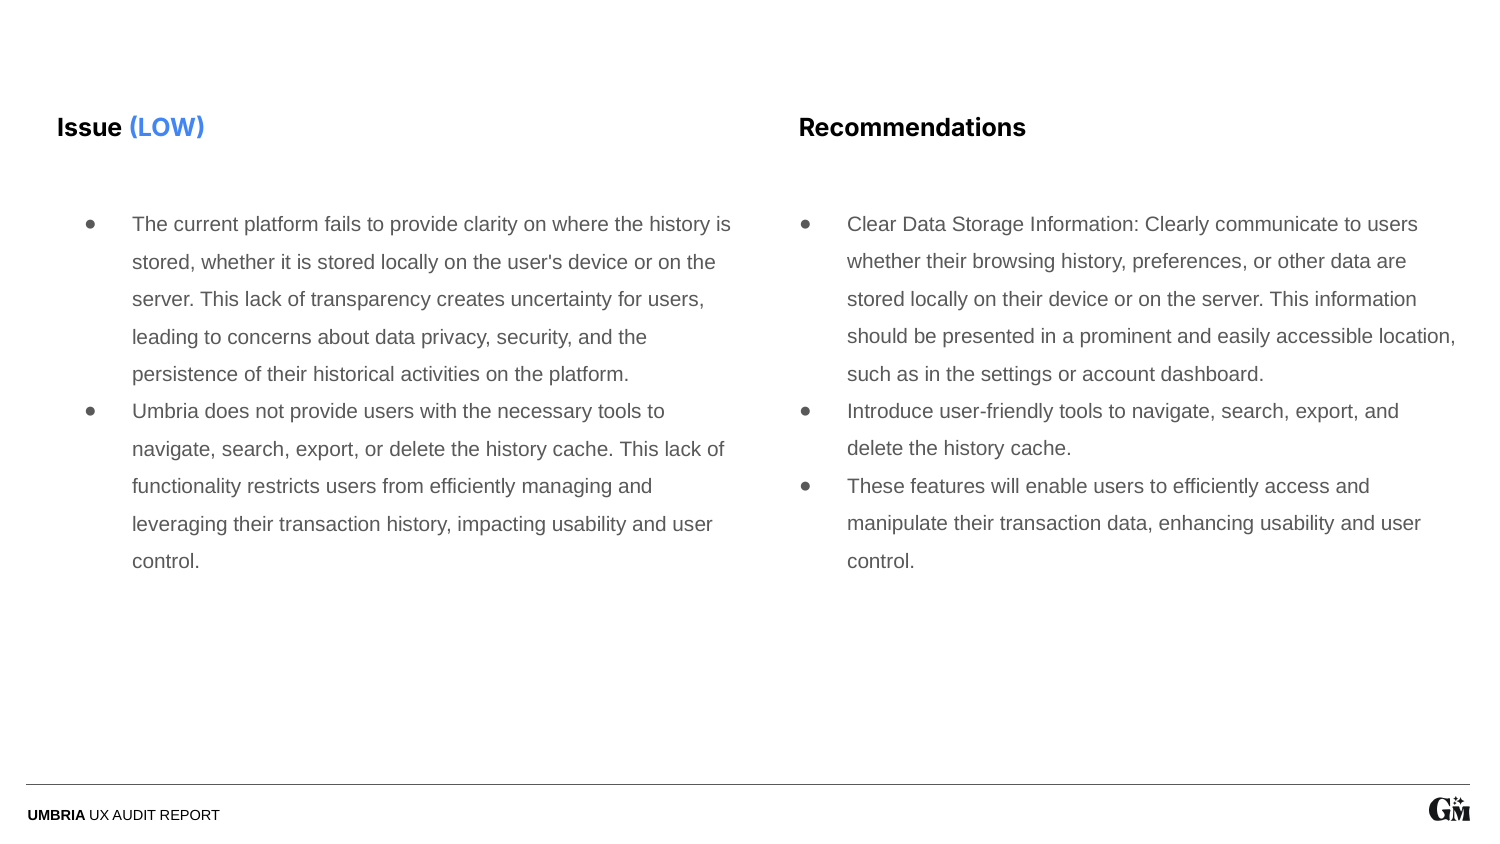

Recommendations
Issue (LOW)
Clear Data Storage Information: Clearly communicate to users whether their browsing history, preferences, or other data are stored locally on their device or on the server. This information should be presented in a prominent and easily accessible location, such as in the settings or account dashboard.
Introduce user-friendly tools to navigate, search, export, and delete the history cache.
These features will enable users to efficiently access and manipulate their transaction data, enhancing usability and user control.
The current platform fails to provide clarity on where the history is stored, whether it is stored locally on the user's device or on the server. This lack of transparency creates uncertainty for users, leading to concerns about data privacy, security, and the persistence of their historical activities on the platform.
Umbria does not provide users with the necessary tools to navigate, search, export, or delete the history cache. This lack of functionality restricts users from efficiently managing and leveraging their transaction history, impacting usability and user control.